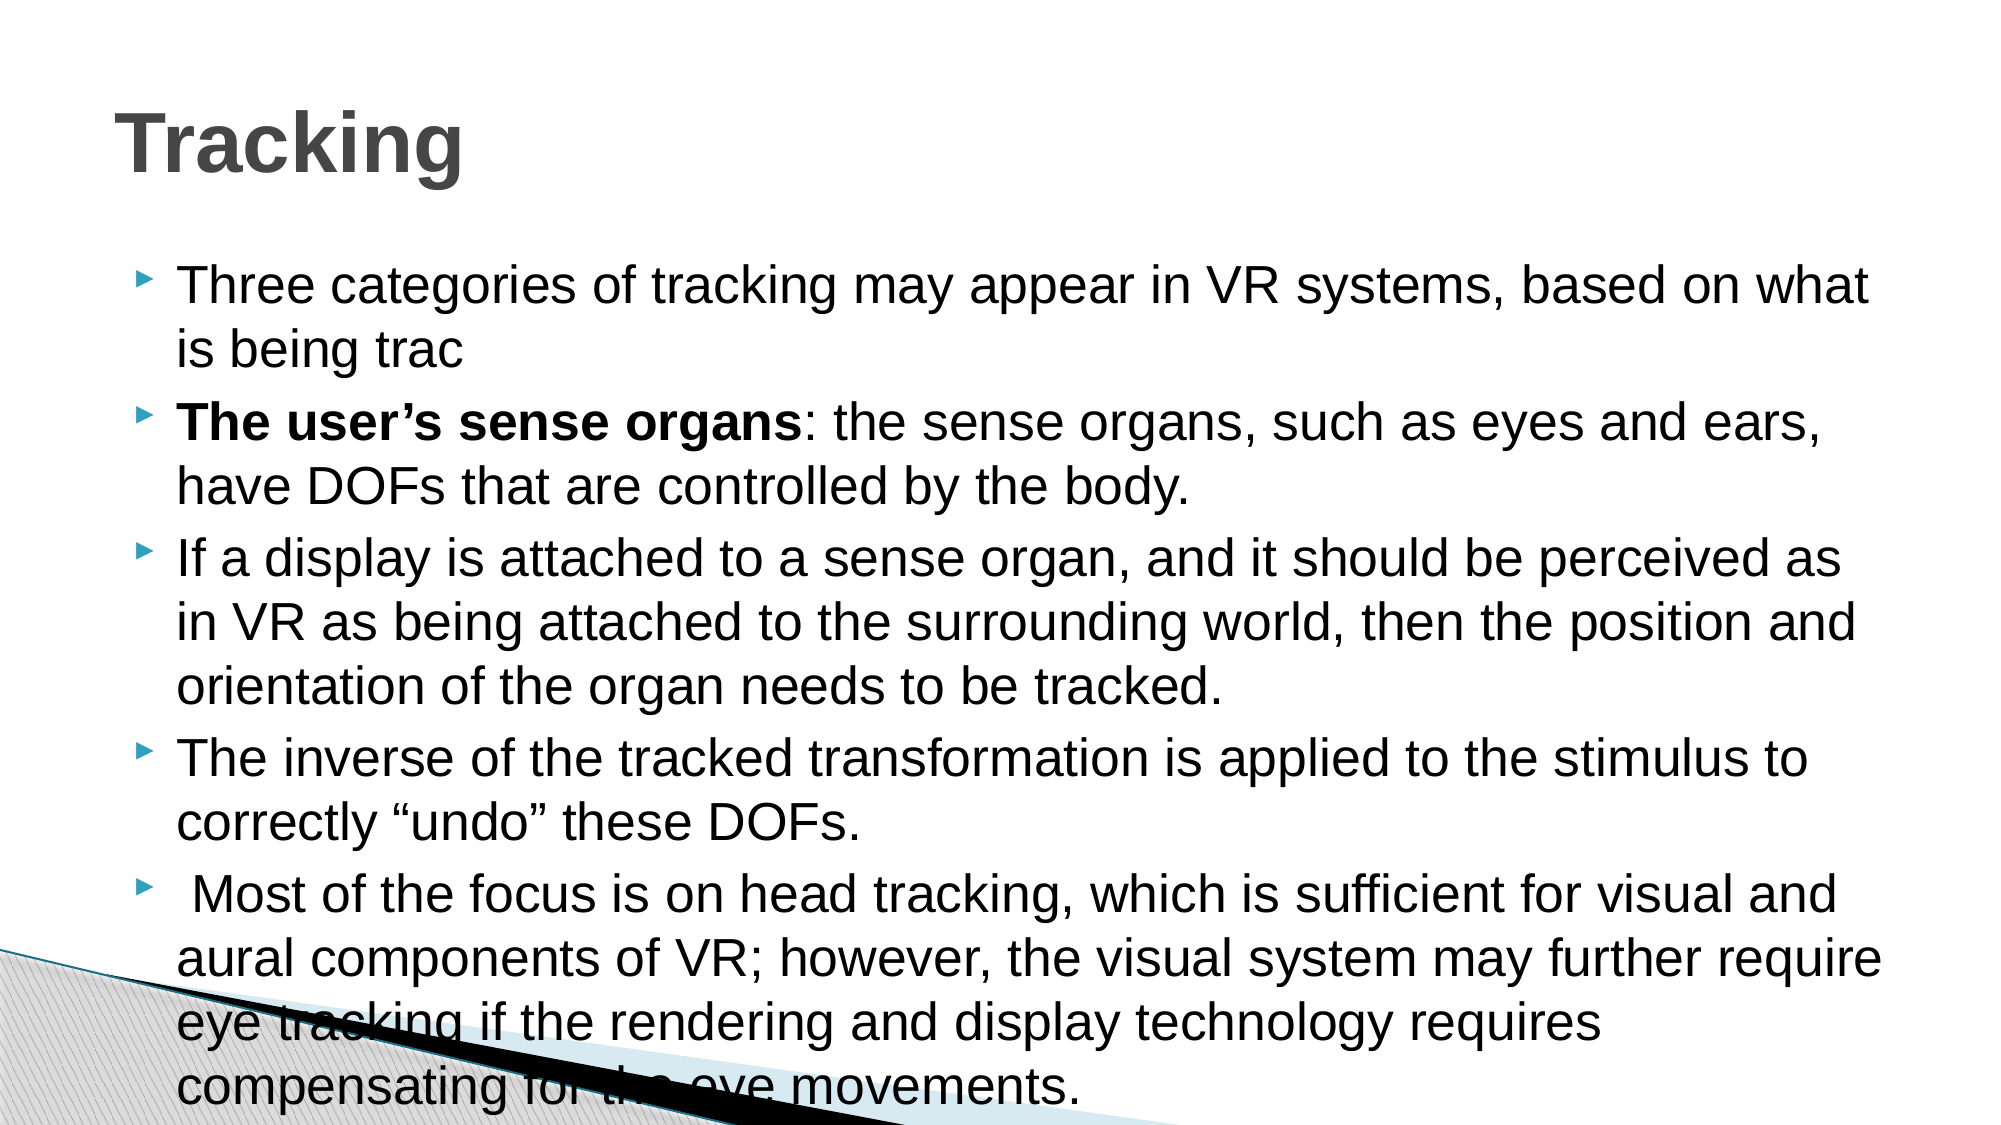

# Tracking
Three categories of tracking may appear in VR systems, based on what is being trac
The user’s sense organs: the sense organs, such as eyes and ears, have DOFs that are controlled by the body.
If a display is attached to a sense organ, and it should be perceived as in VR as being attached to the surrounding world, then the position and orientation of the organ needs to be tracked.
The inverse of the tracked transformation is applied to the stimulus to correctly “undo” these DOFs.
 Most of the focus is on head tracking, which is sufficient for visual and aural components of VR; however, the visual system may further require eye tracking if the rendering and display technology requires compensating for the eye movements.